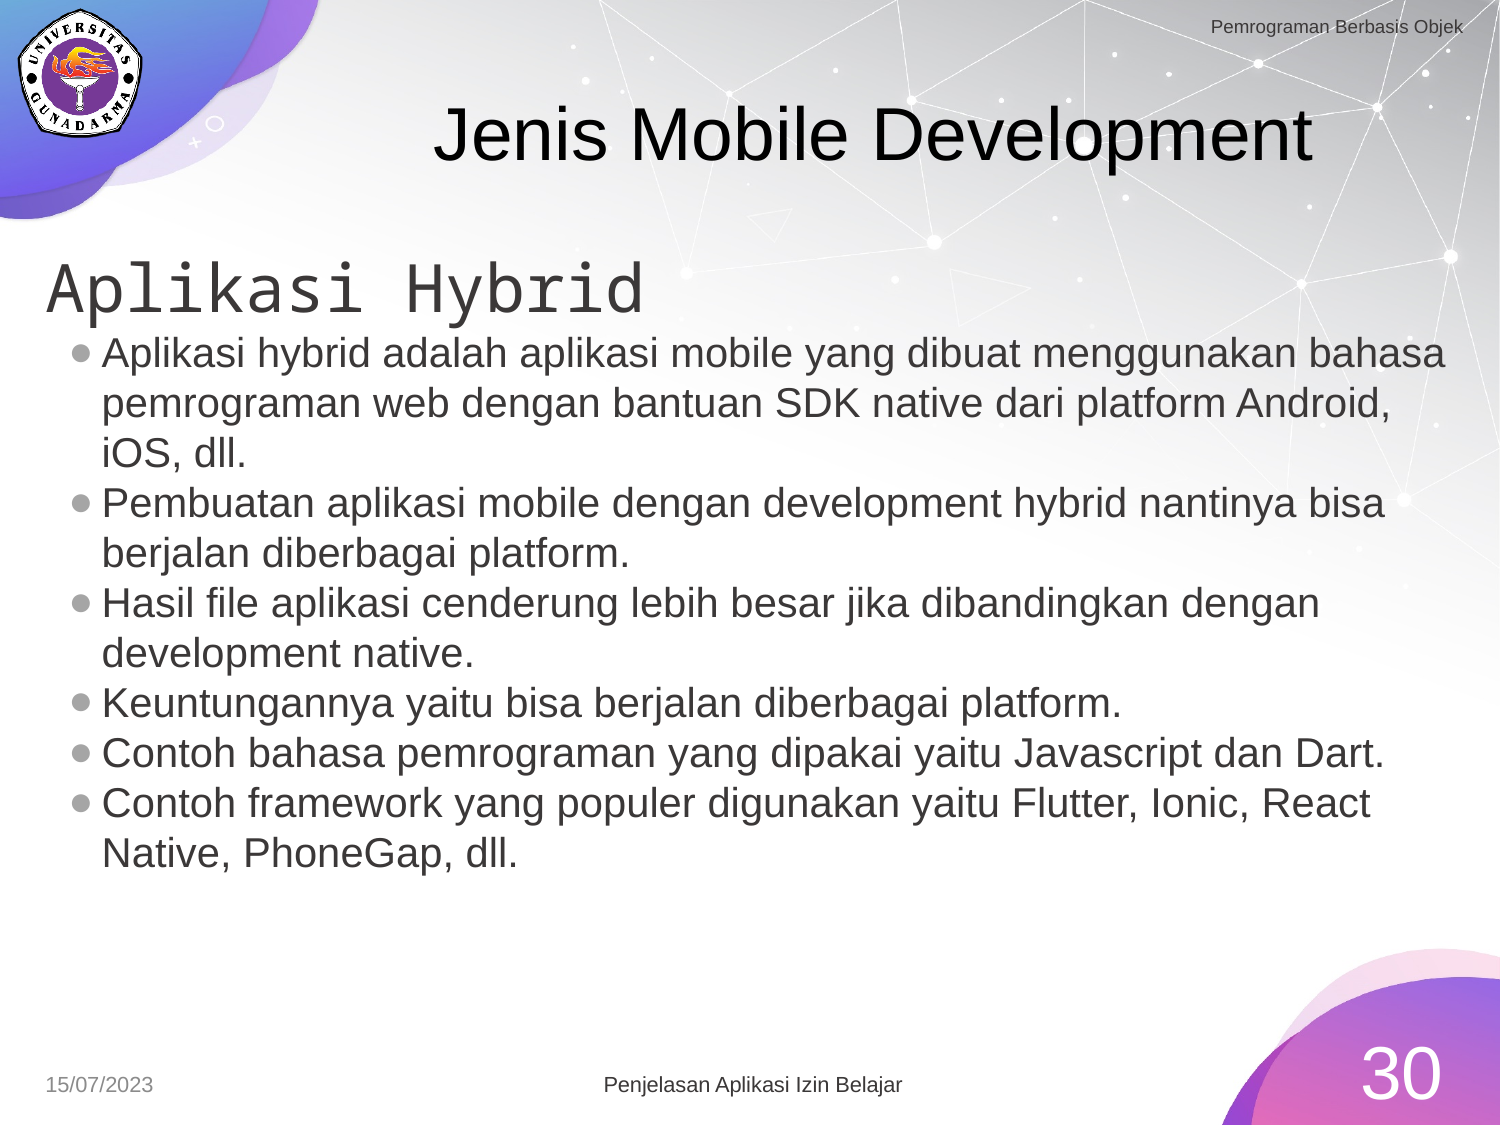

# Jenis Mobile Development
Aplikasi Hybrid
Aplikasi hybrid adalah aplikasi mobile yang dibuat menggunakan bahasa pemrograman web dengan bantuan SDK native dari platform Android, iOS, dll.
Pembuatan aplikasi mobile dengan development hybrid nantinya bisa berjalan diberbagai platform.
Hasil file aplikasi cenderung lebih besar jika dibandingkan dengan development native.
Keuntungannya yaitu bisa berjalan diberbagai platform.
Contoh bahasa pemrograman yang dipakai yaitu Javascript dan Dart.
Contoh framework yang populer digunakan yaitu Flutter, Ionic, React Native, PhoneGap, dll.
30
Penjelasan Aplikasi Izin Belajar
15/07/2023